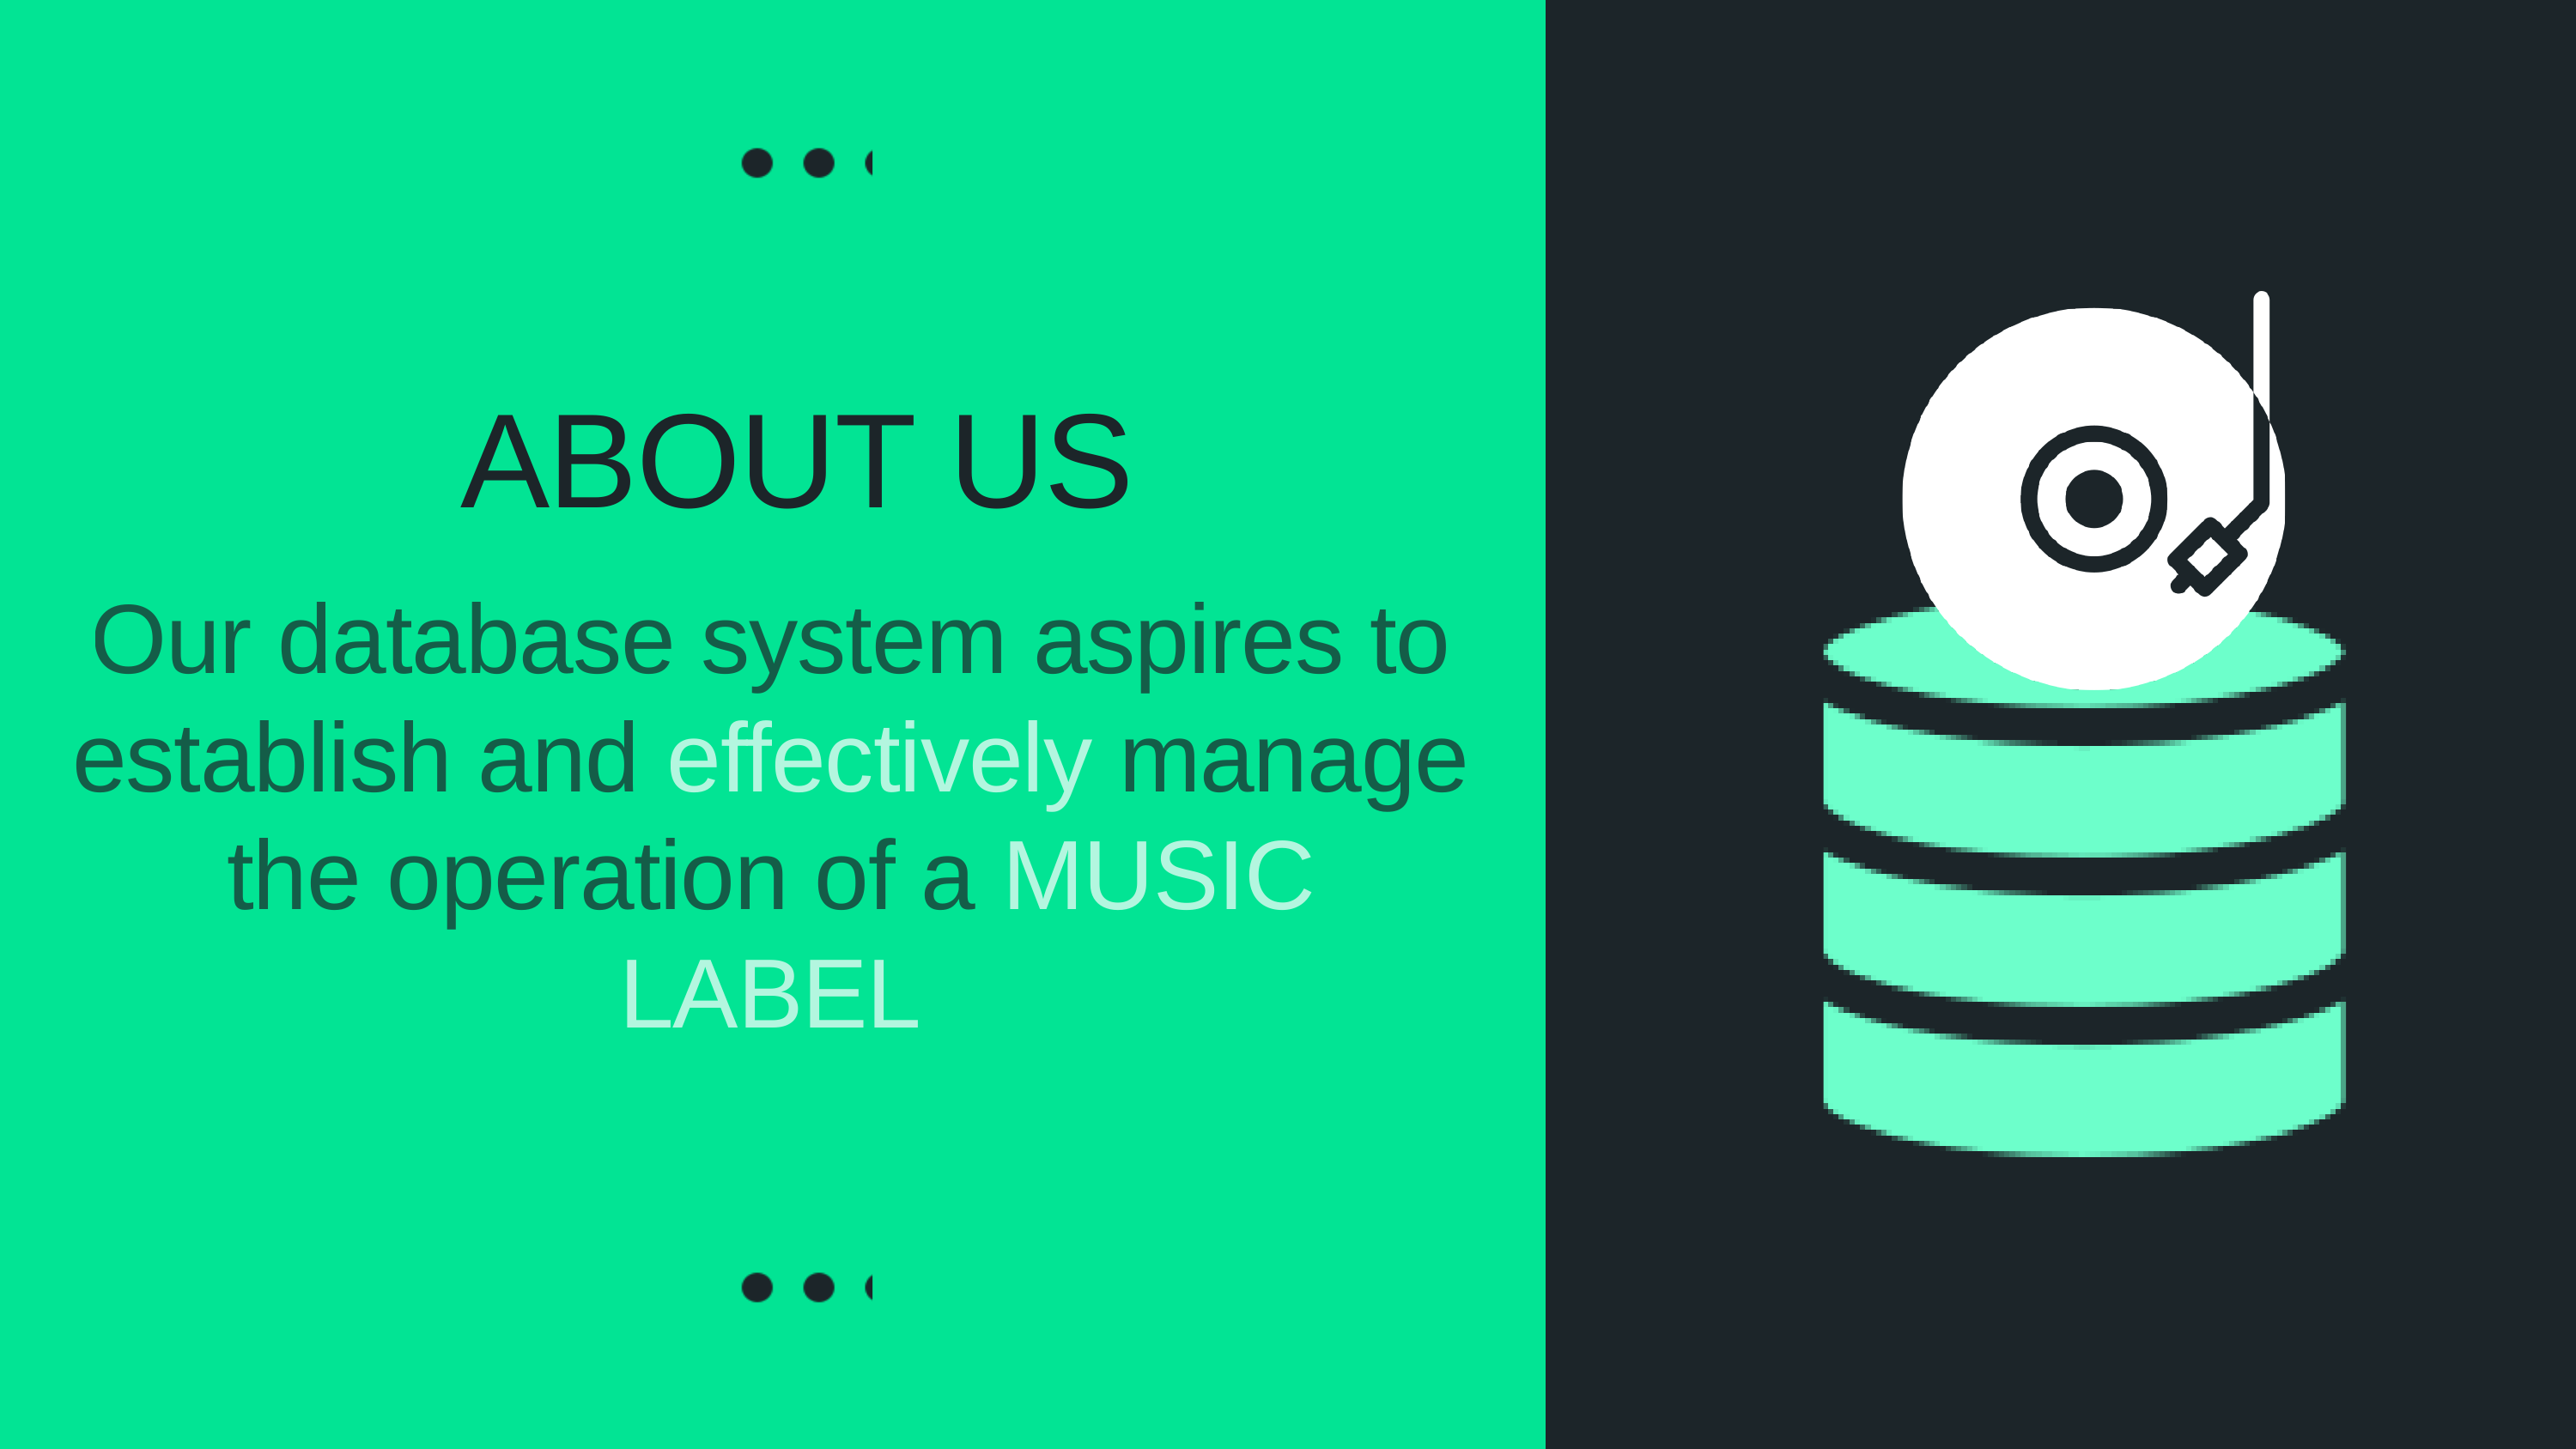

ABOUT US
Our database system aspires to establish and effectively manage the operation of a MUSIC LABEL